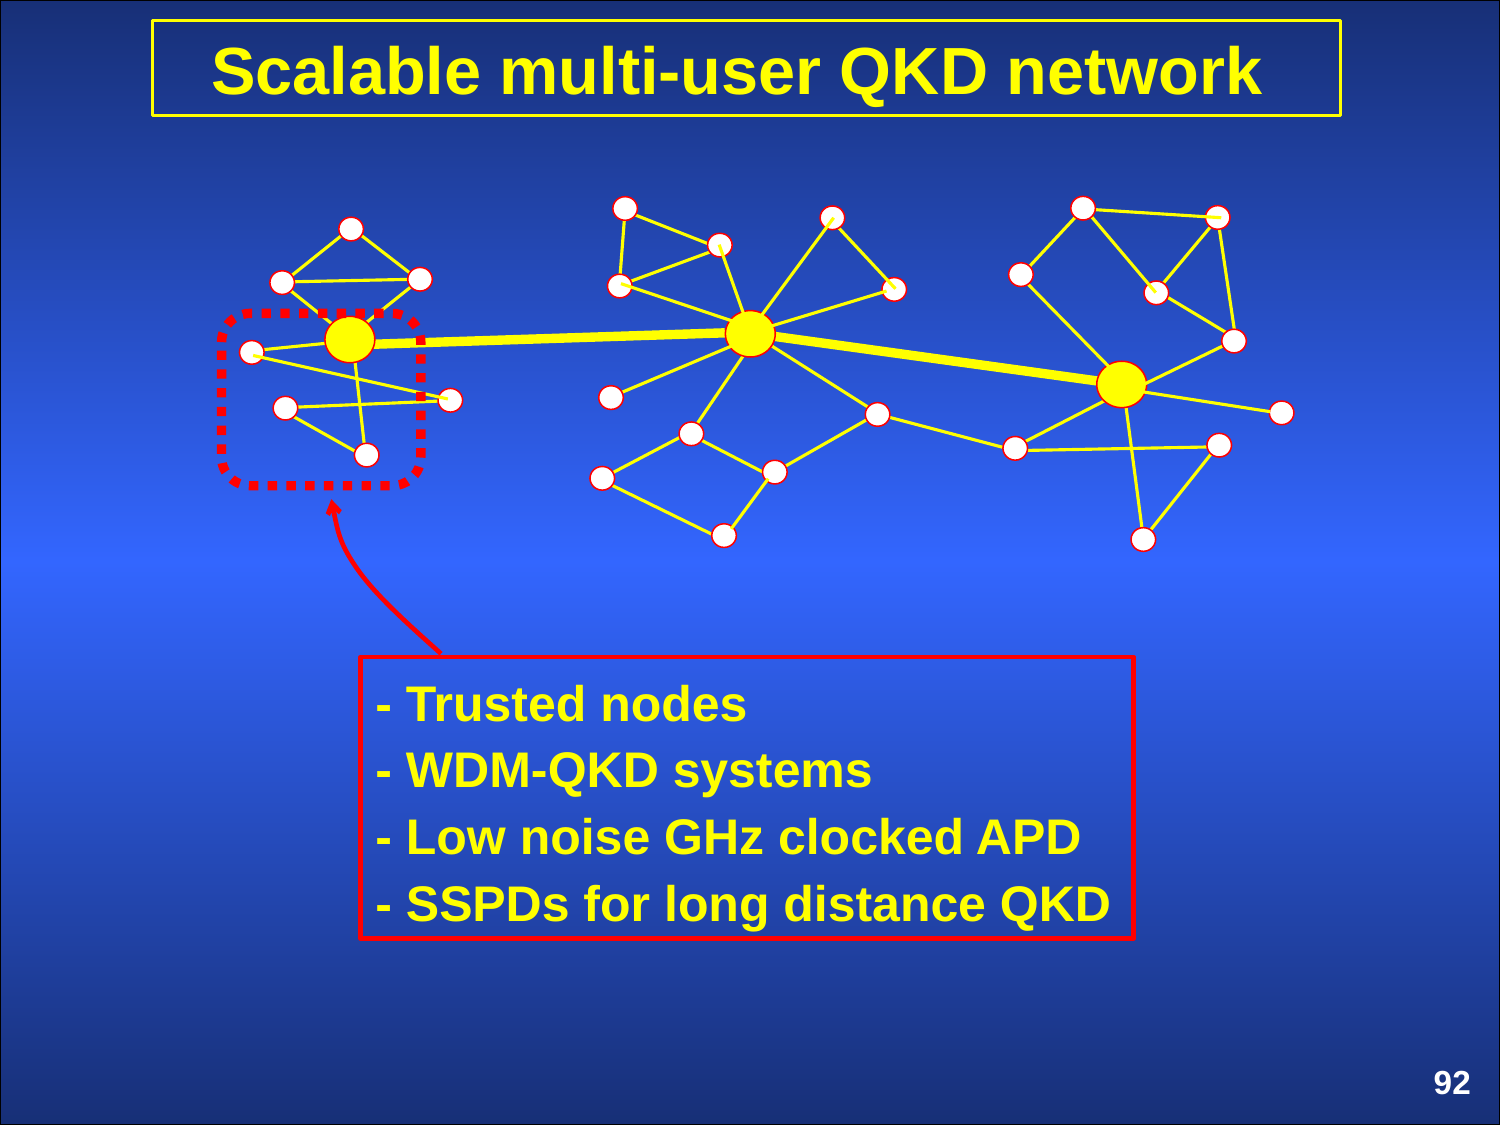

Scalable multi-user QKD network

- Trusted nodes
- WDM-QKD systems
- Low noise GHz clocked APD
- SSPDs for long distance QKD